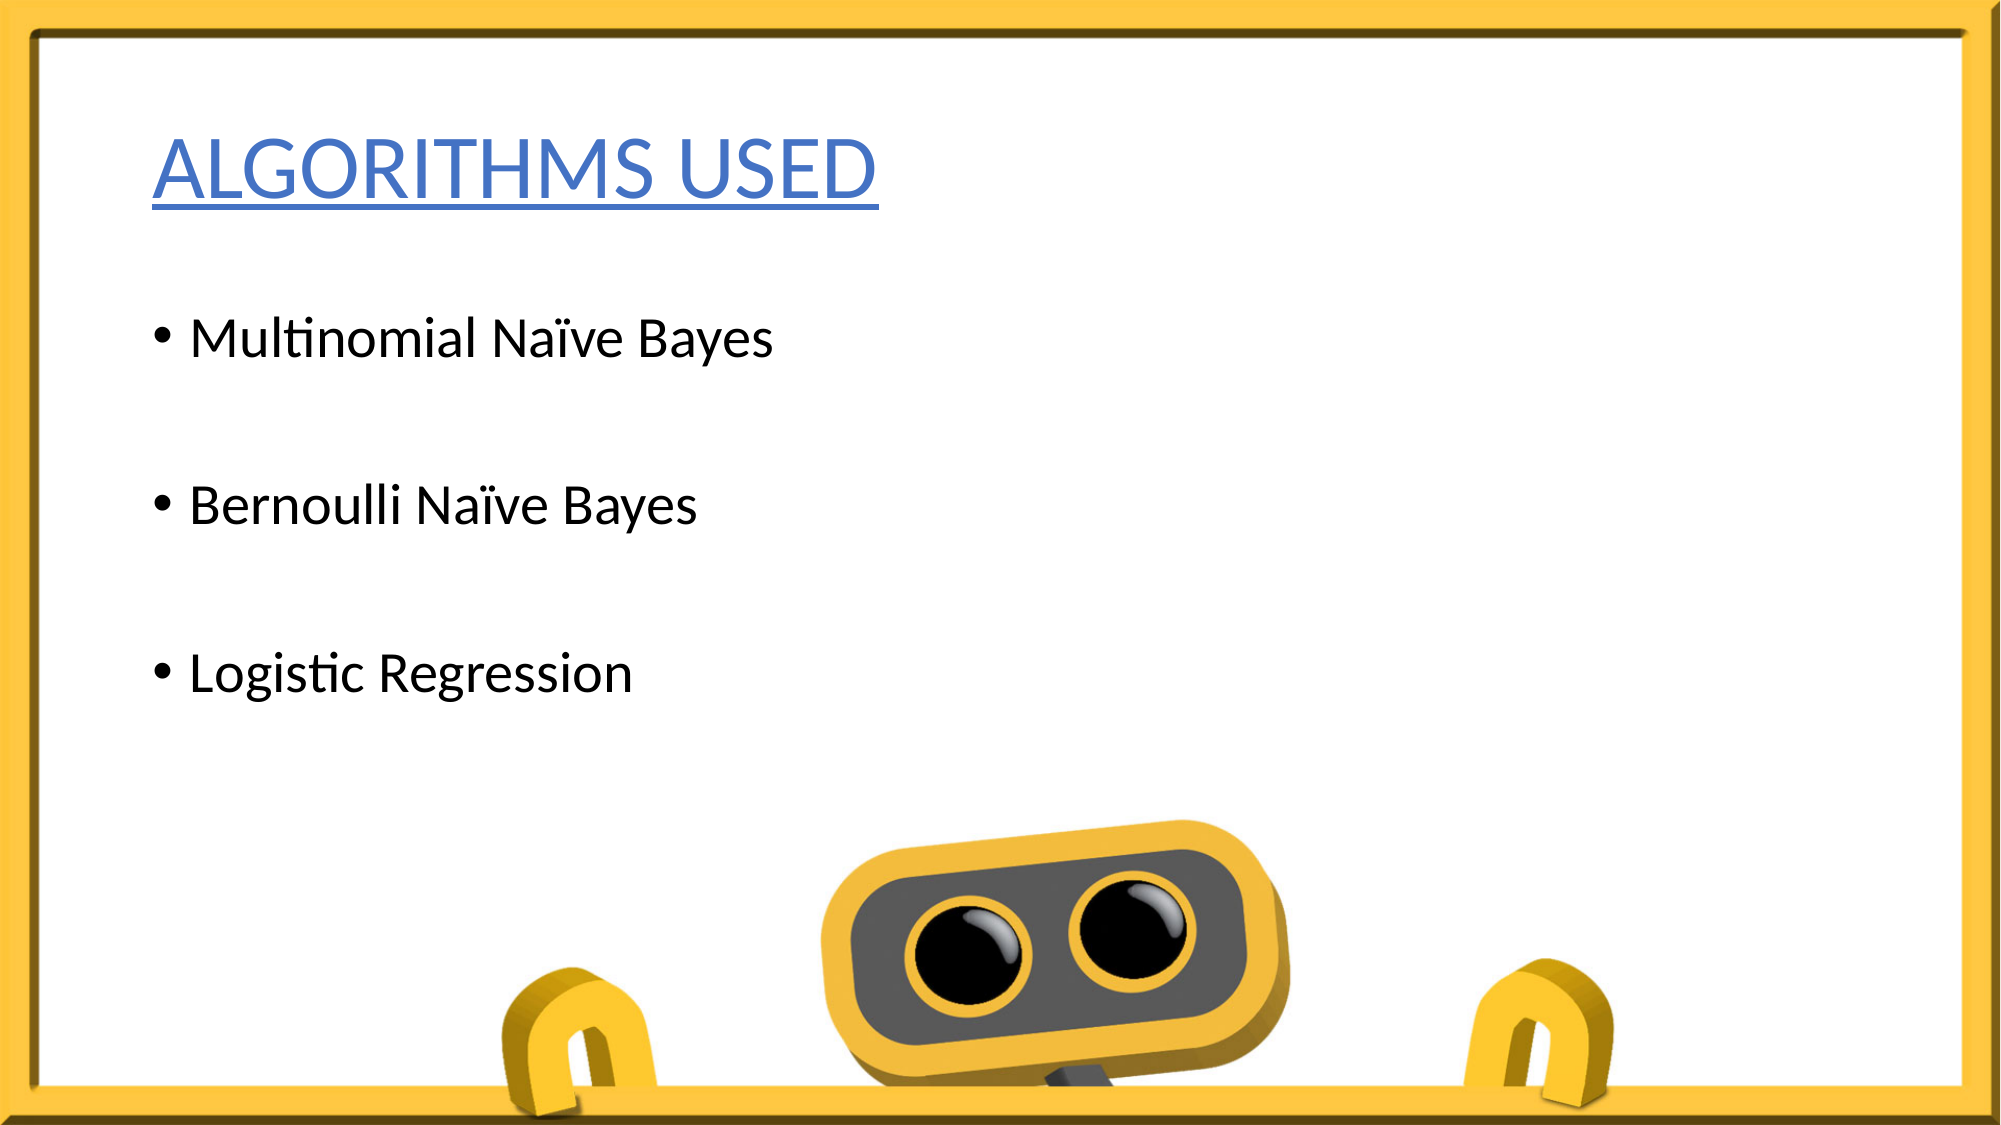

# ALGORITHMS USED
Multinomial Naïve Bayes

Bernoulli Naïve Bayes

Logistic Regression